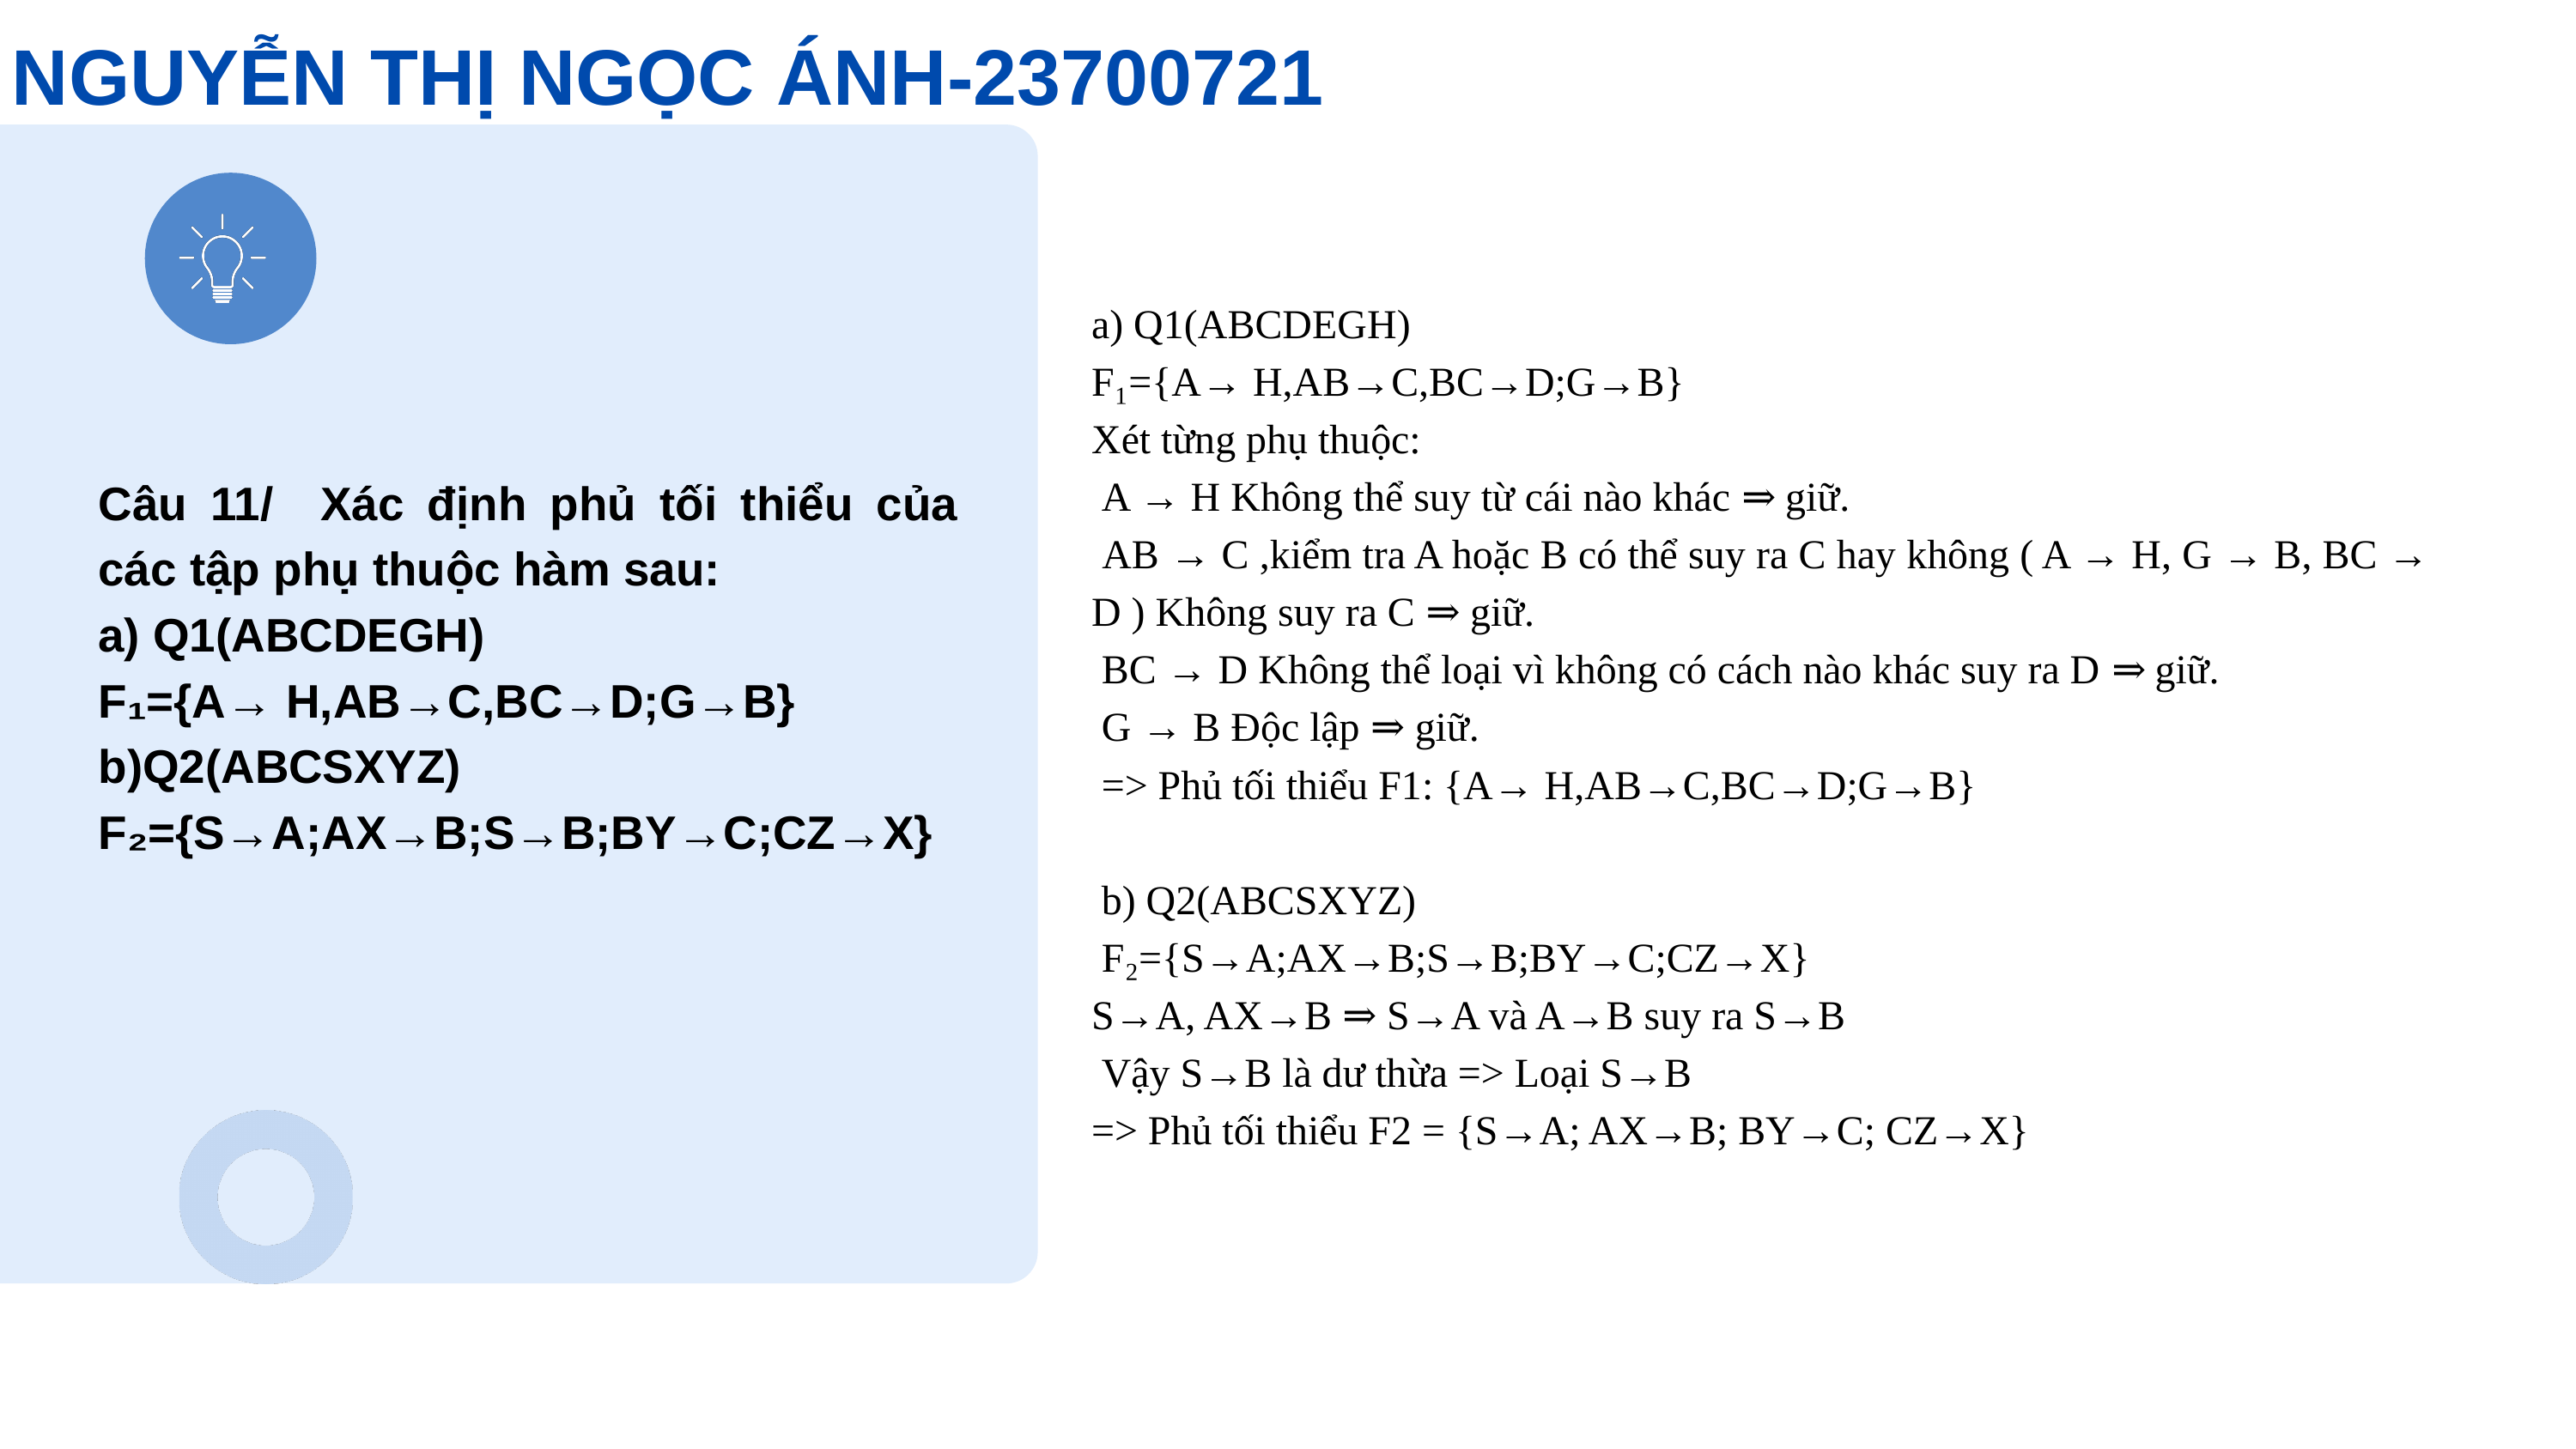

NGUYỄN THỊ NGỌC ÁNH-23700721

a) Q1(ABCDEGH)
F₁={A→ H,AB→C,BC→D;G→B}
Xét từng phụ thuộc:
 A → H Không thể suy từ cái nào khác ⇒ giữ.
 AB → C ,kiểm tra A hoặc B có thể suy ra C hay không ( A → H, G → B, BC → D ) Không suy ra C ⇒ giữ.
 BC → D Không thể loại vì không có cách nào khác suy ra D ⇒ giữ.
 G → B Độc lập ⇒ giữ.
 => Phủ tối thiểu F1: {A→ H,AB→C,BC→D;G→B}

 b) Q2(ABCSXYZ)
 F₂={S→A;AX→B;S→B;BY→C;CZ→X}
S→A, AX→B ⇒ S→A và A→B suy ra S→B
 Vậy S→B là dư thừa => Loại S→B
=> Phủ tối thiểu F2 = {S→A; AX→B; BY→C; CZ→X}
Câu 11/  Xác định phủ tối thiểu của các tập phụ thuộc hàm sau:
a) Q1(ABCDEGH)
F₁={A→ H,AB→C,BC→D;G→B}
b)Q2(ABCSXYZ)
F₂={S→A;AX→B;S→B;BY→C;CZ→X}